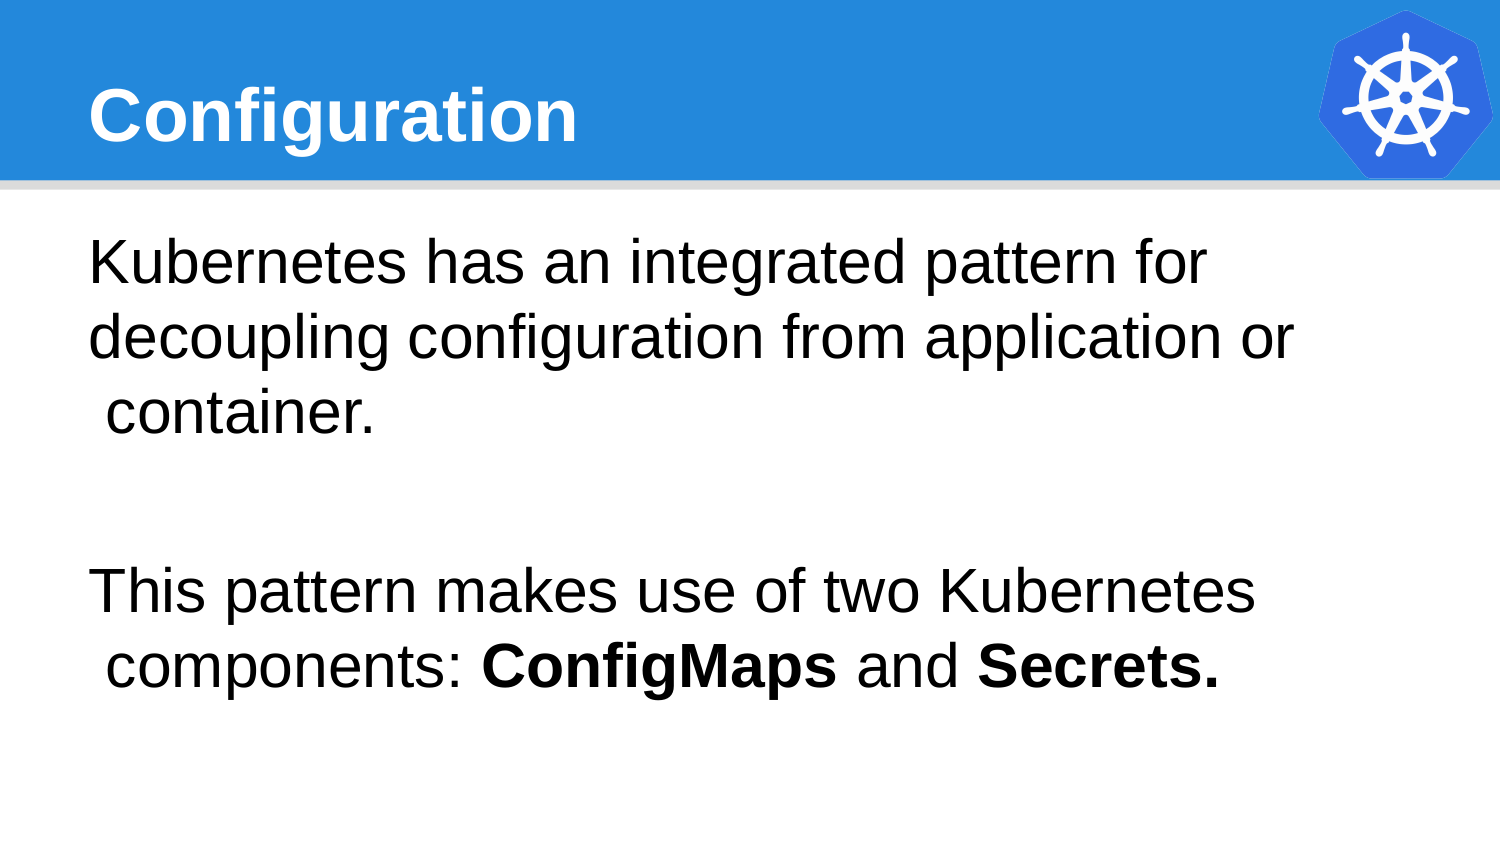

# Configuration
Kubernetes has an integrated pattern for  decoupling configuration from application or  container.

This pattern makes use of two Kubernetes  components: ConfigMaps and Secrets.